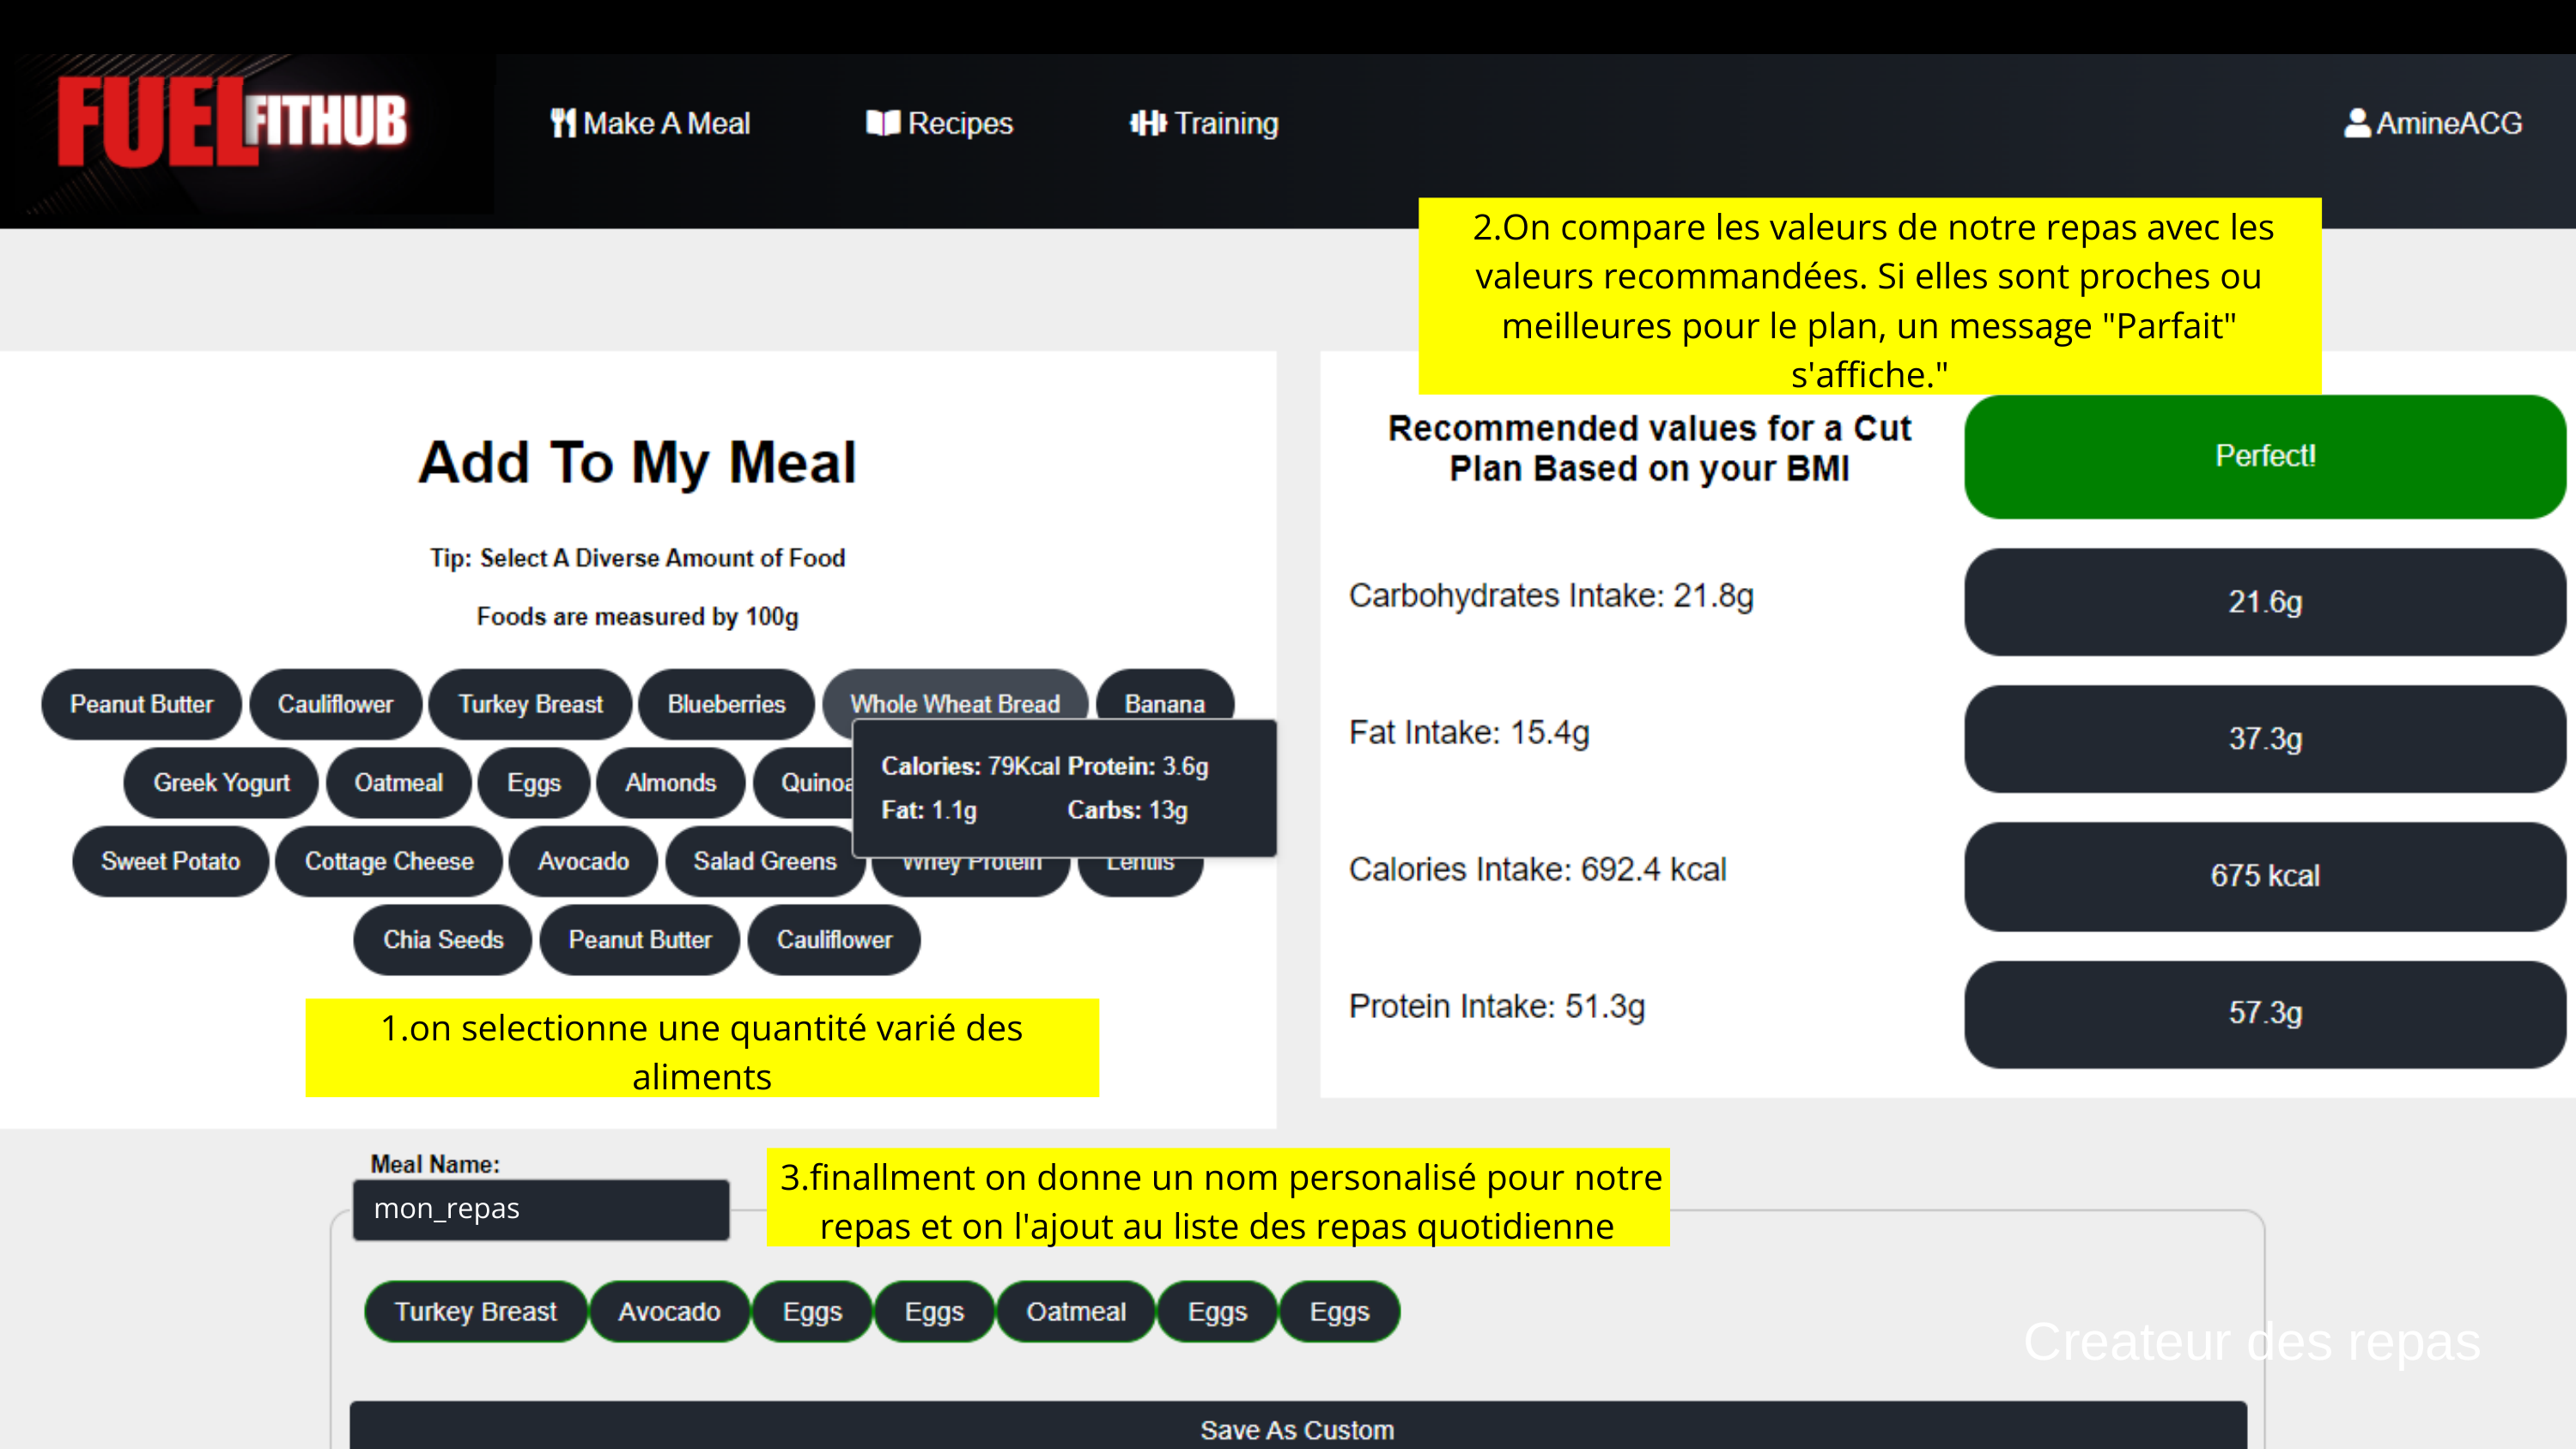

2.On compare les valeurs de notre repas avec les valeurs recommandées. Si elles sont proches ou meilleures pour le plan, un message "Parfait" s'affiche."
1.on selectionne une quantité varié des aliments
 3.finallment on donne un nom personalisé pour notre repas et on l'ajout au liste des repas quotidienne
mon_repas
Createur des repas
19